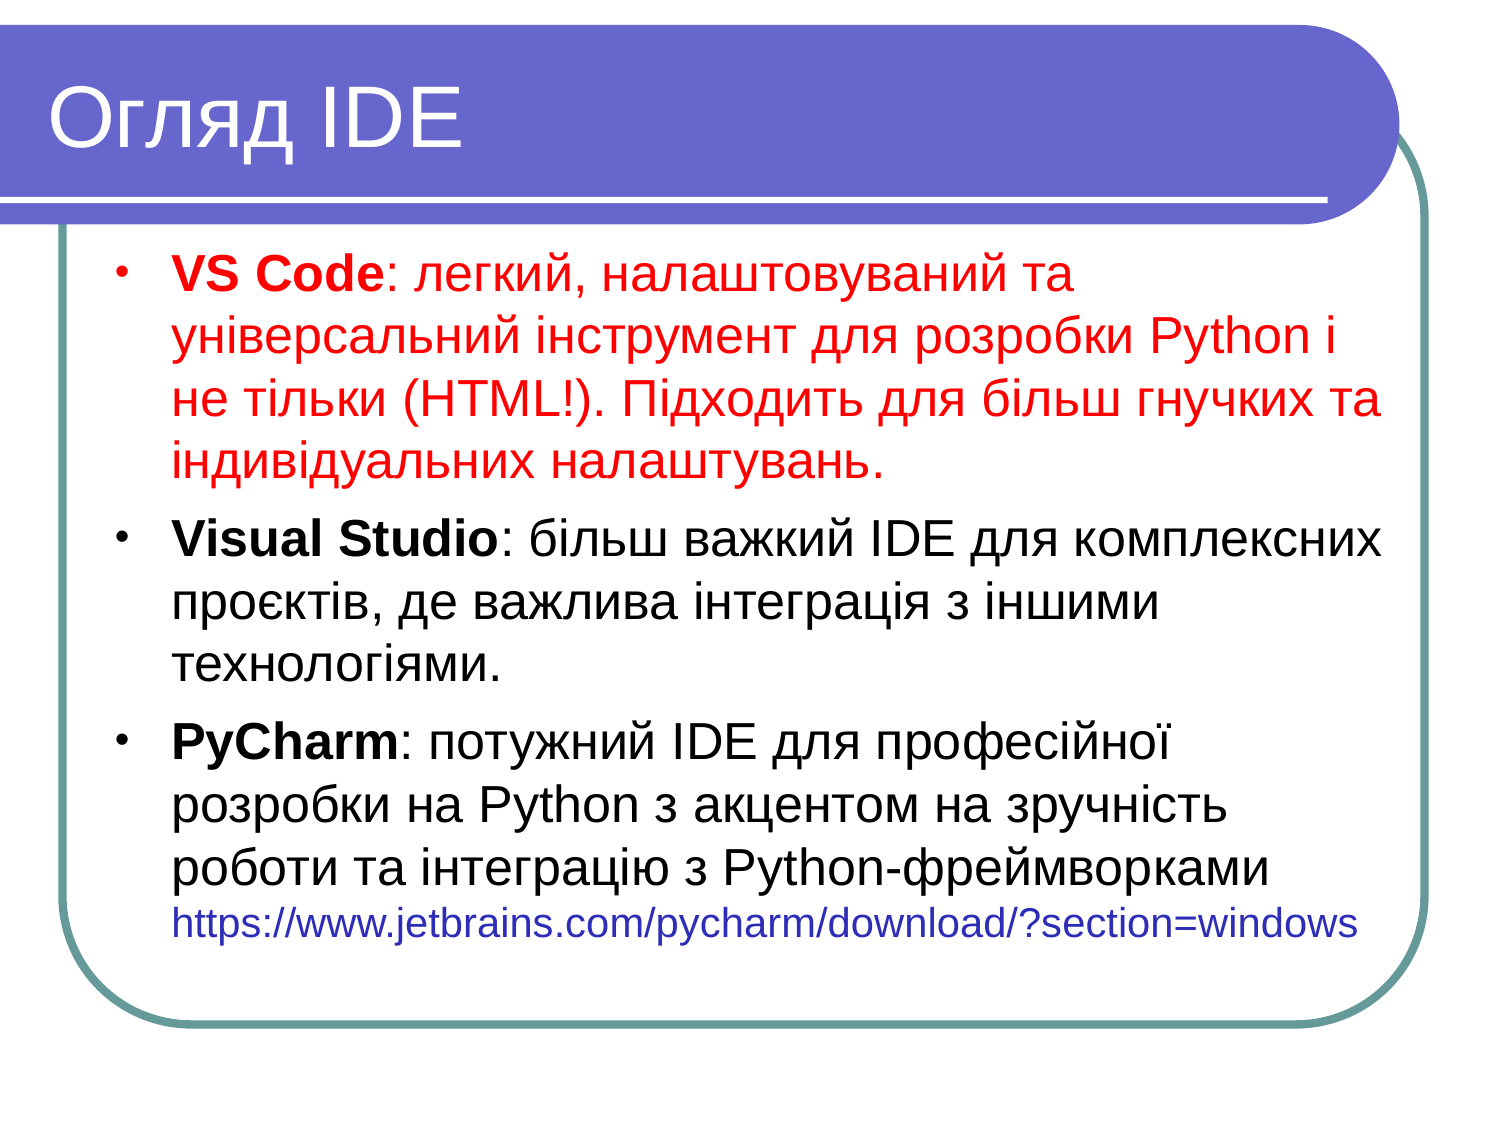

Огляд IDE
VS Code: легкий, налаштовуваний та універсальний інструмент для розробки Python і не тільки (HTML!). Підходить для більш гнучких та індивідуальних налаштувань.
Visual Studio: більш важкий IDE для комплексних проєктів, де важлива інтеграція з іншими технологіями.
PyCharm: потужний IDE для професійної розробки на Python з акцентом на зручність роботи та інтеграцію з Python-фреймворками https://www.jetbrains.com/pycharm/download/?section=windows